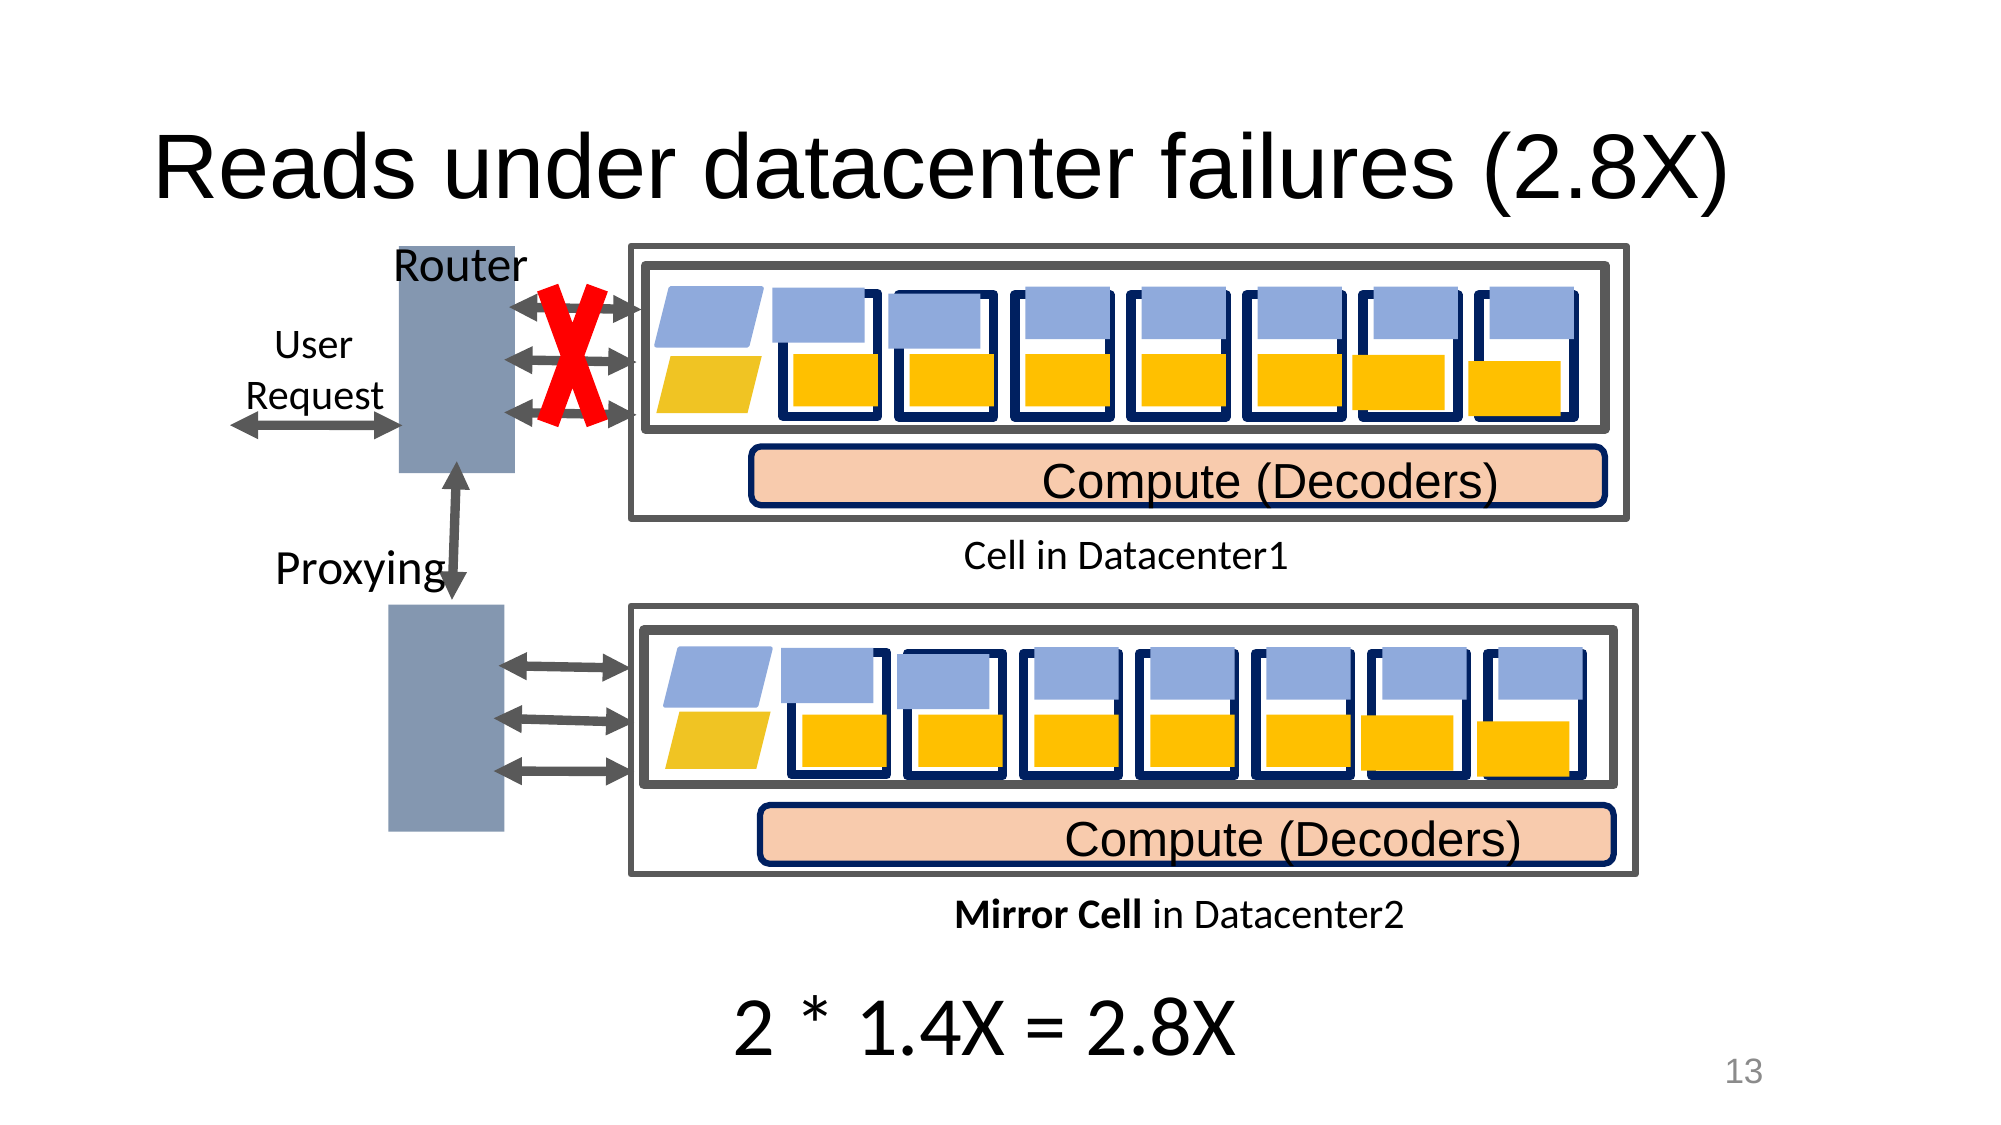

# Reads under datacenter failures (2.8X)

Router

   User
Request

                    Compute (Decoders)
Cell in Datacenter1
Proxying

                     Compute (Decoders)
Mirror Cell in Datacenter2
2 * 1.4X = 2.8X
13